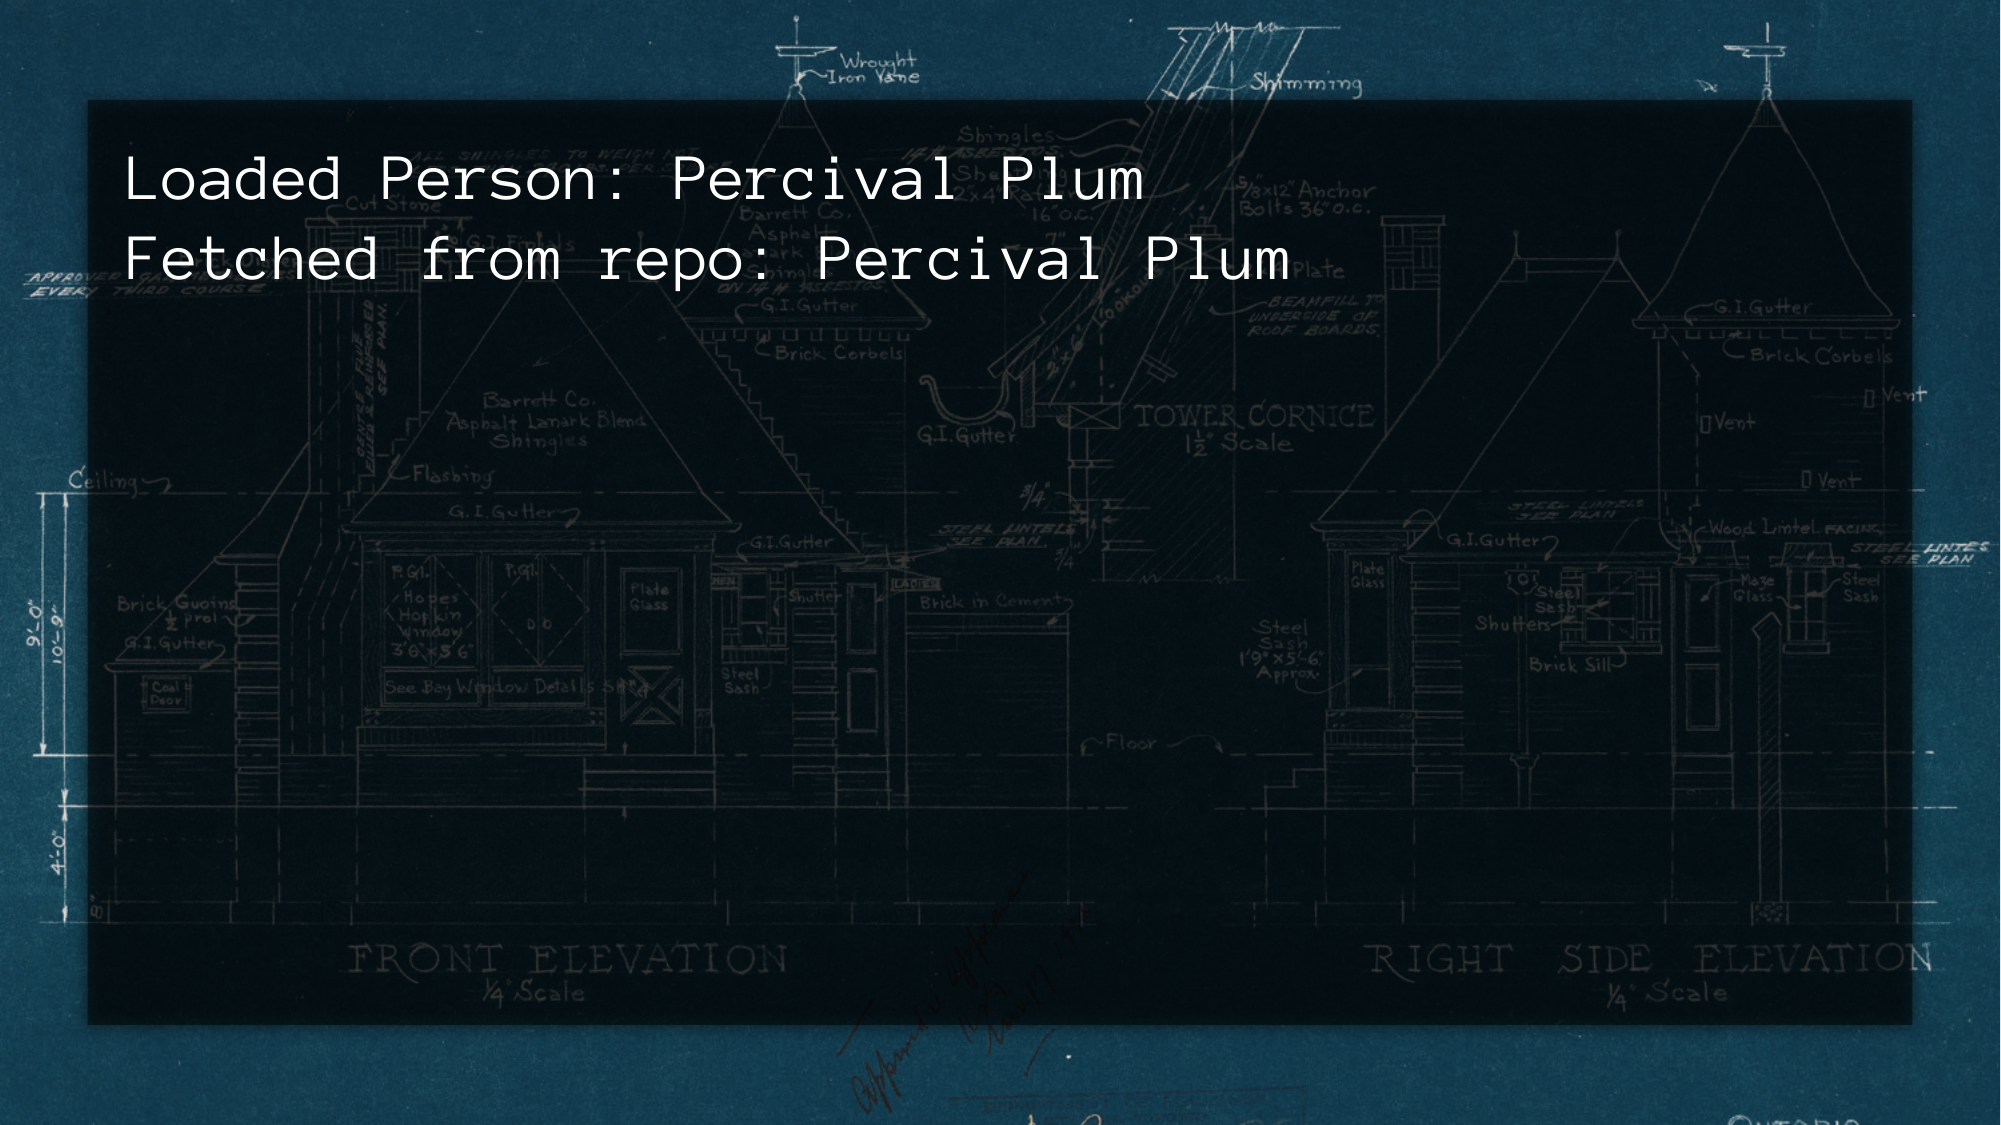

Loaded Person: Percival Plum
Fetched from repo: Percival Plum